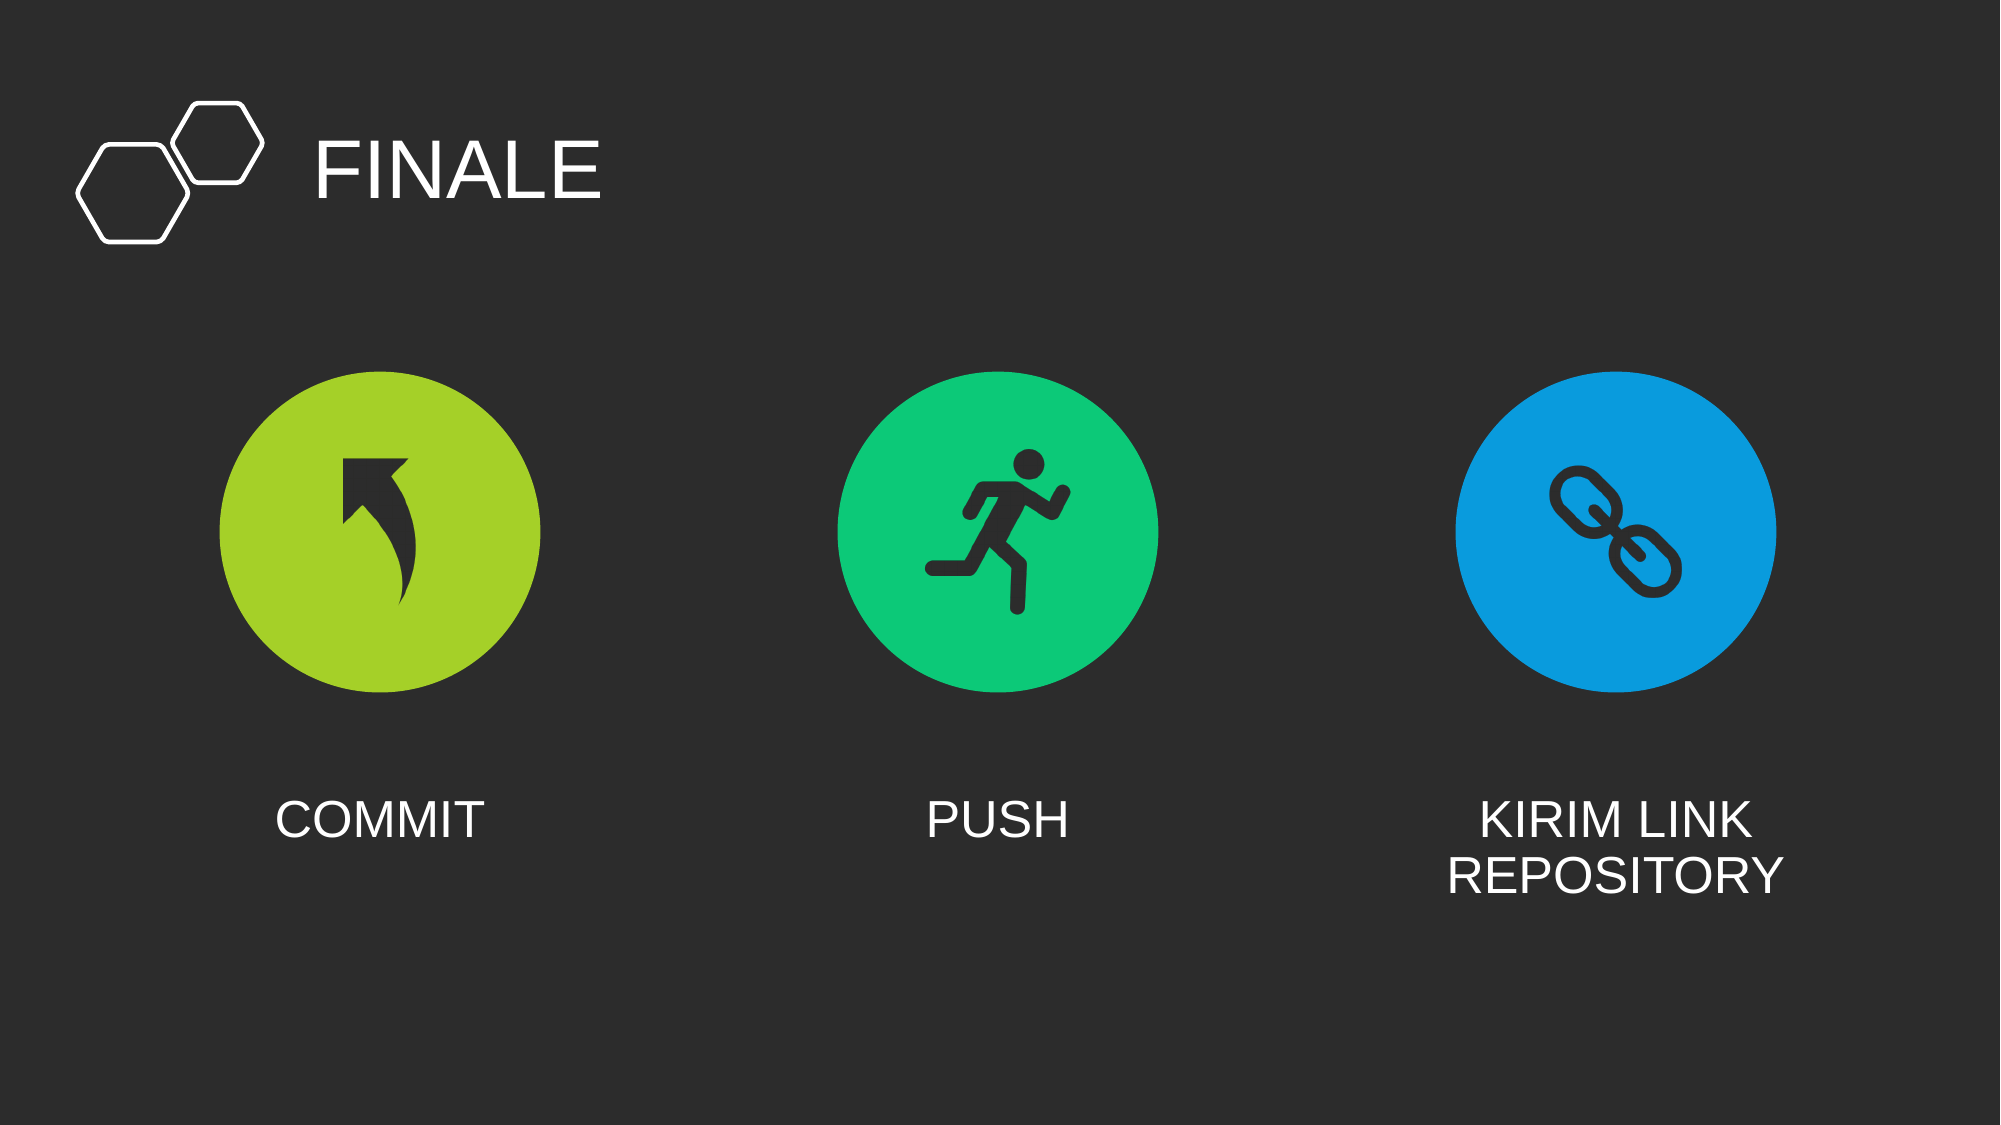

# Finale

Commit
Push
Kirim link repository